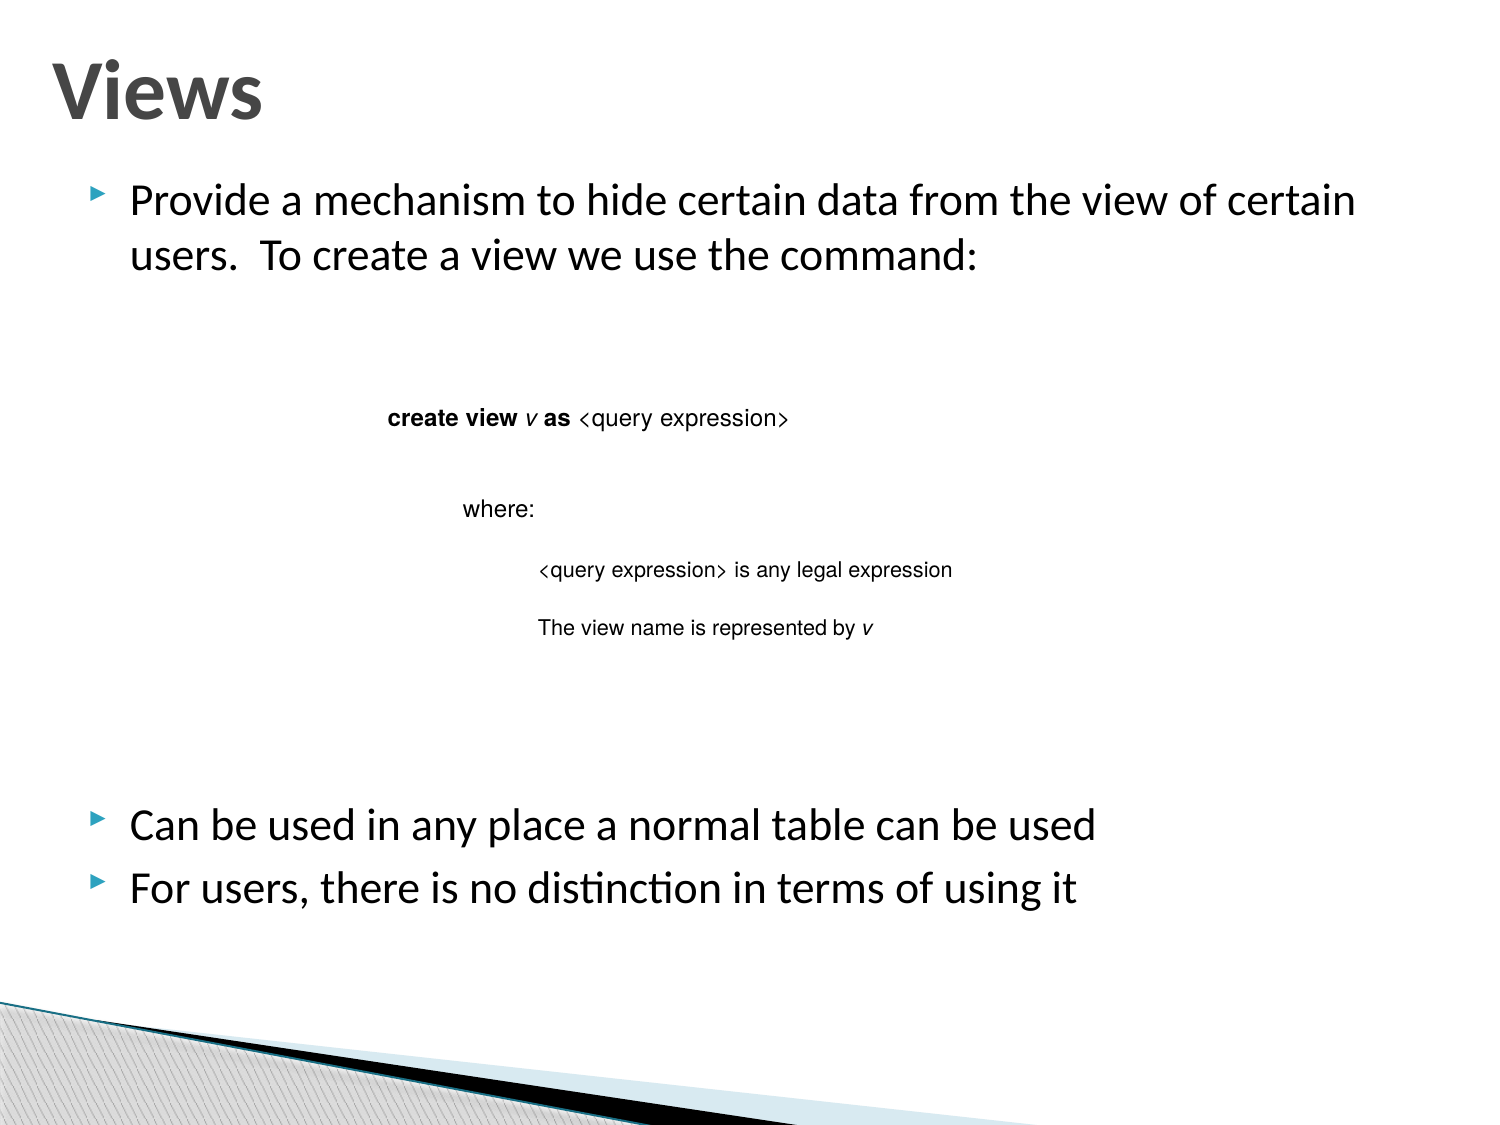

# Views
Provide a mechanism to hide certain data from the view of certain users.  To create a view we use the command:

Can be used in any place a normal table can be used
For users, there is no distinction in terms of using it
create view v as <query expression>
where:
<query expression> is any legal expression
The view name is represented by v